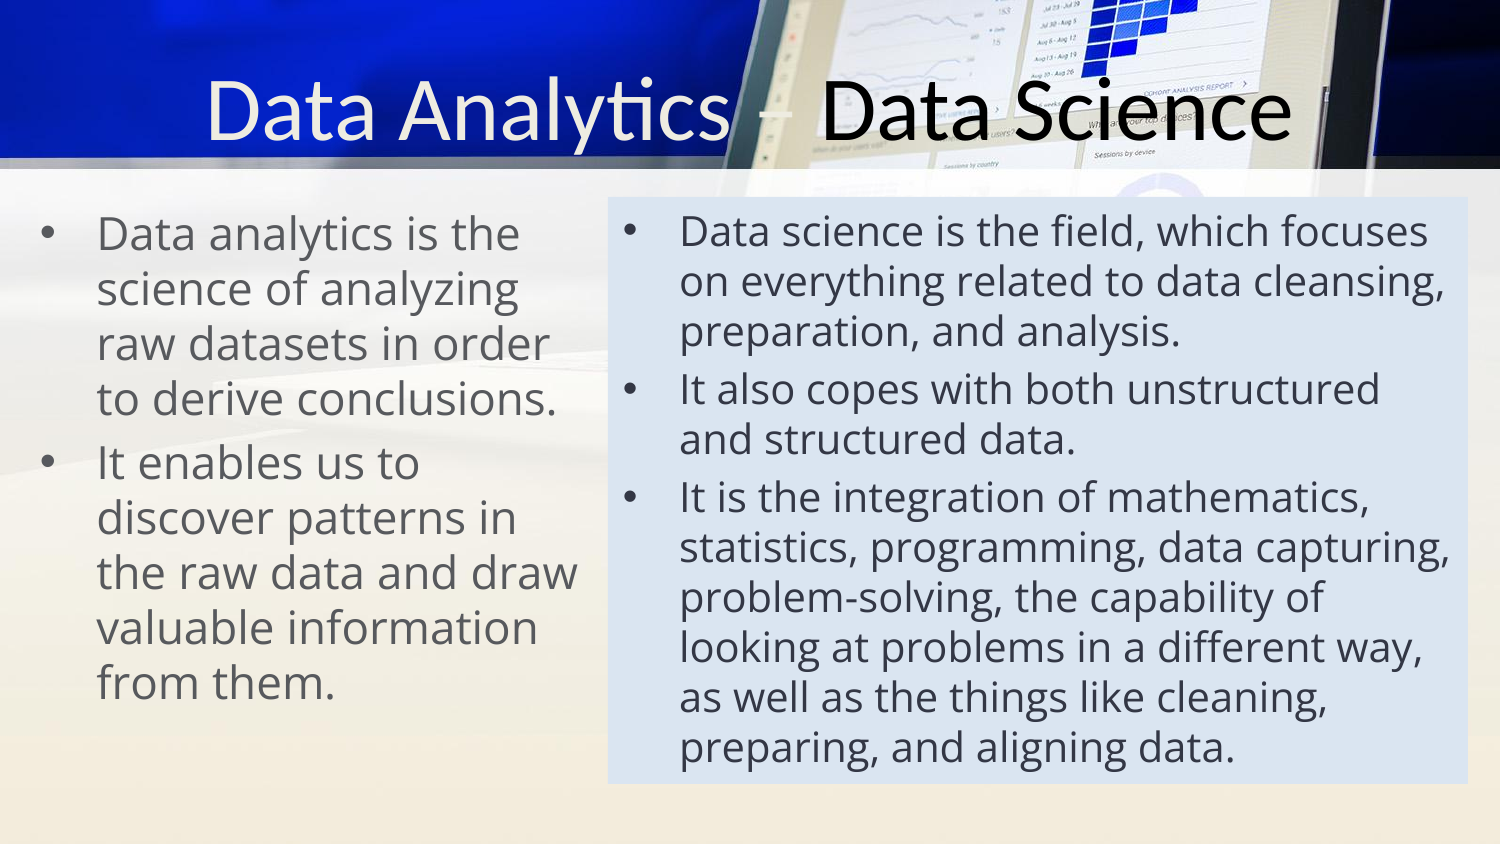

# Data Analytics – Data Science
Data analytics is the science of analyzing raw datasets in order to derive conclusions.
It enables us to discover patterns in the raw data and draw valuable information from them.
Data science is the field, which focuses on everything related to data cleansing, preparation, and analysis.
It also copes with both unstructured and structured data.
It is the integration of mathematics, statistics, programming, data capturing, problem-solving, the capability of looking at problems in a different way, as well as the things like cleaning, preparing, and aligning data.